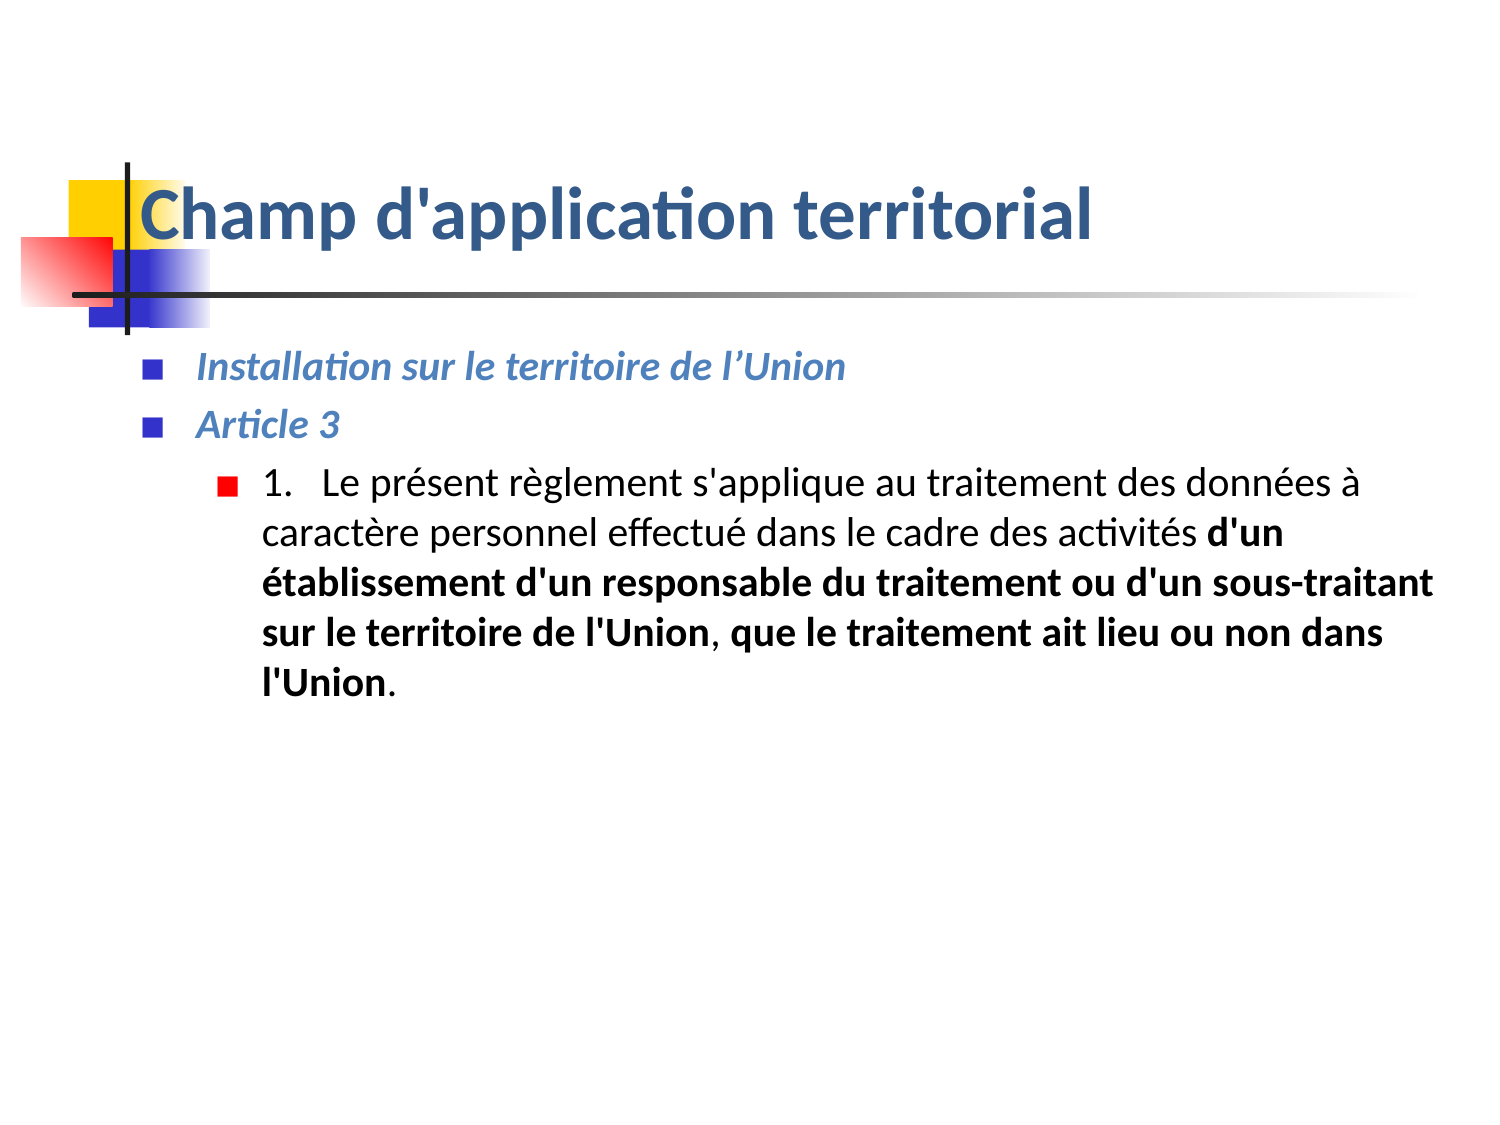

# Champ d'application territorial
Installation sur le territoire de l’Union
Article 3
1.   Le présent règlement s'applique au traitement des données à caractère personnel effectué dans le cadre des activités d'un établissement d'un responsable du traitement ou d'un sous-traitant sur le territoire de l'Union, que le traitement ait lieu ou non dans l'Union.